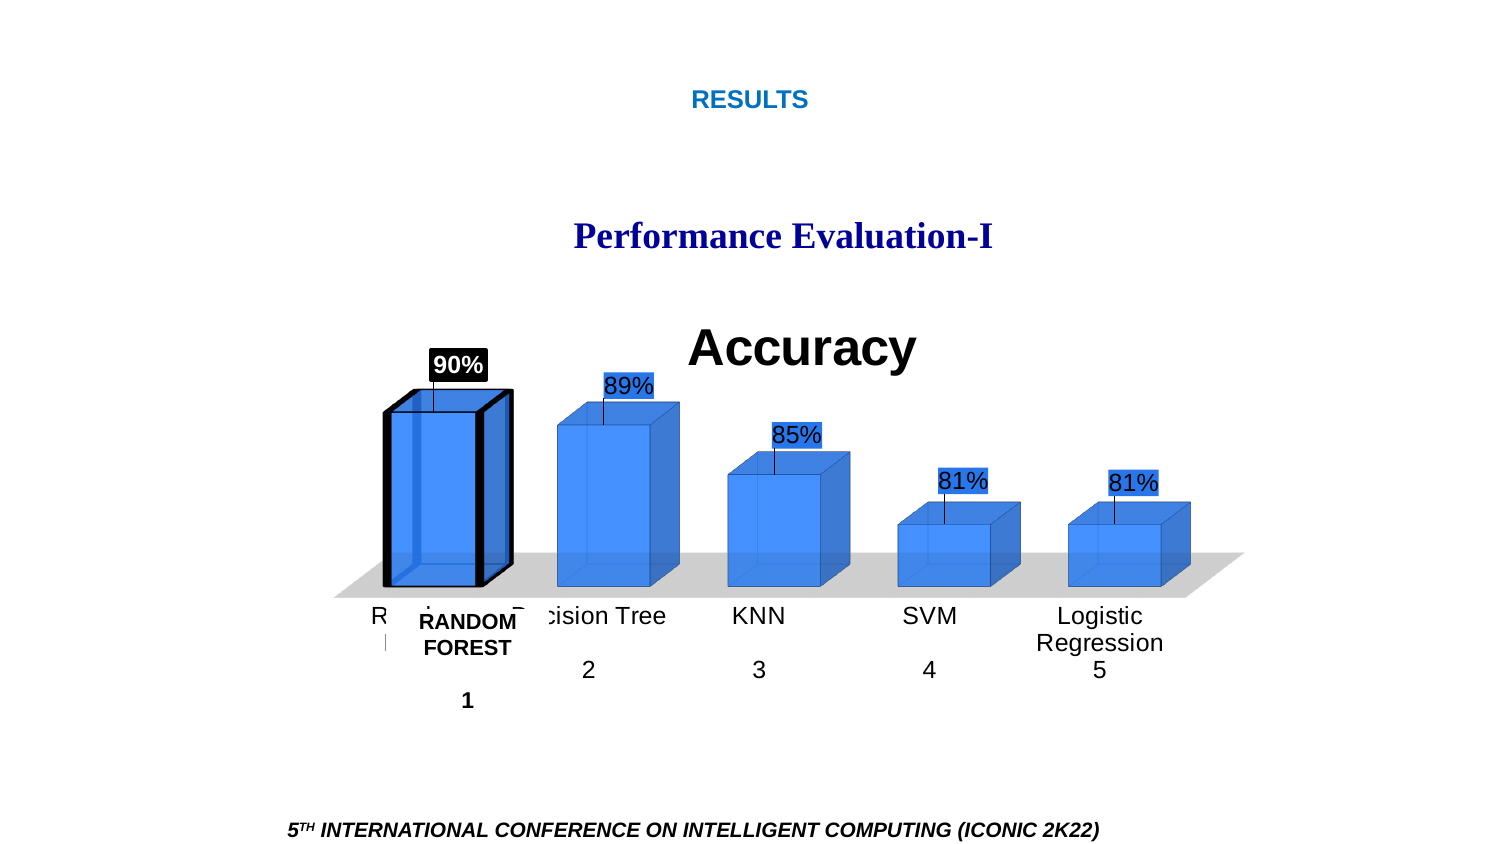

# RESULTS
Performance Evaluation-I

[unsupported chart]

RANDOM FOREST

1
5TH INTERNATIONAL CONFERENCE ON INTELLIGENT COMPUTING (ICONIC 2K22)